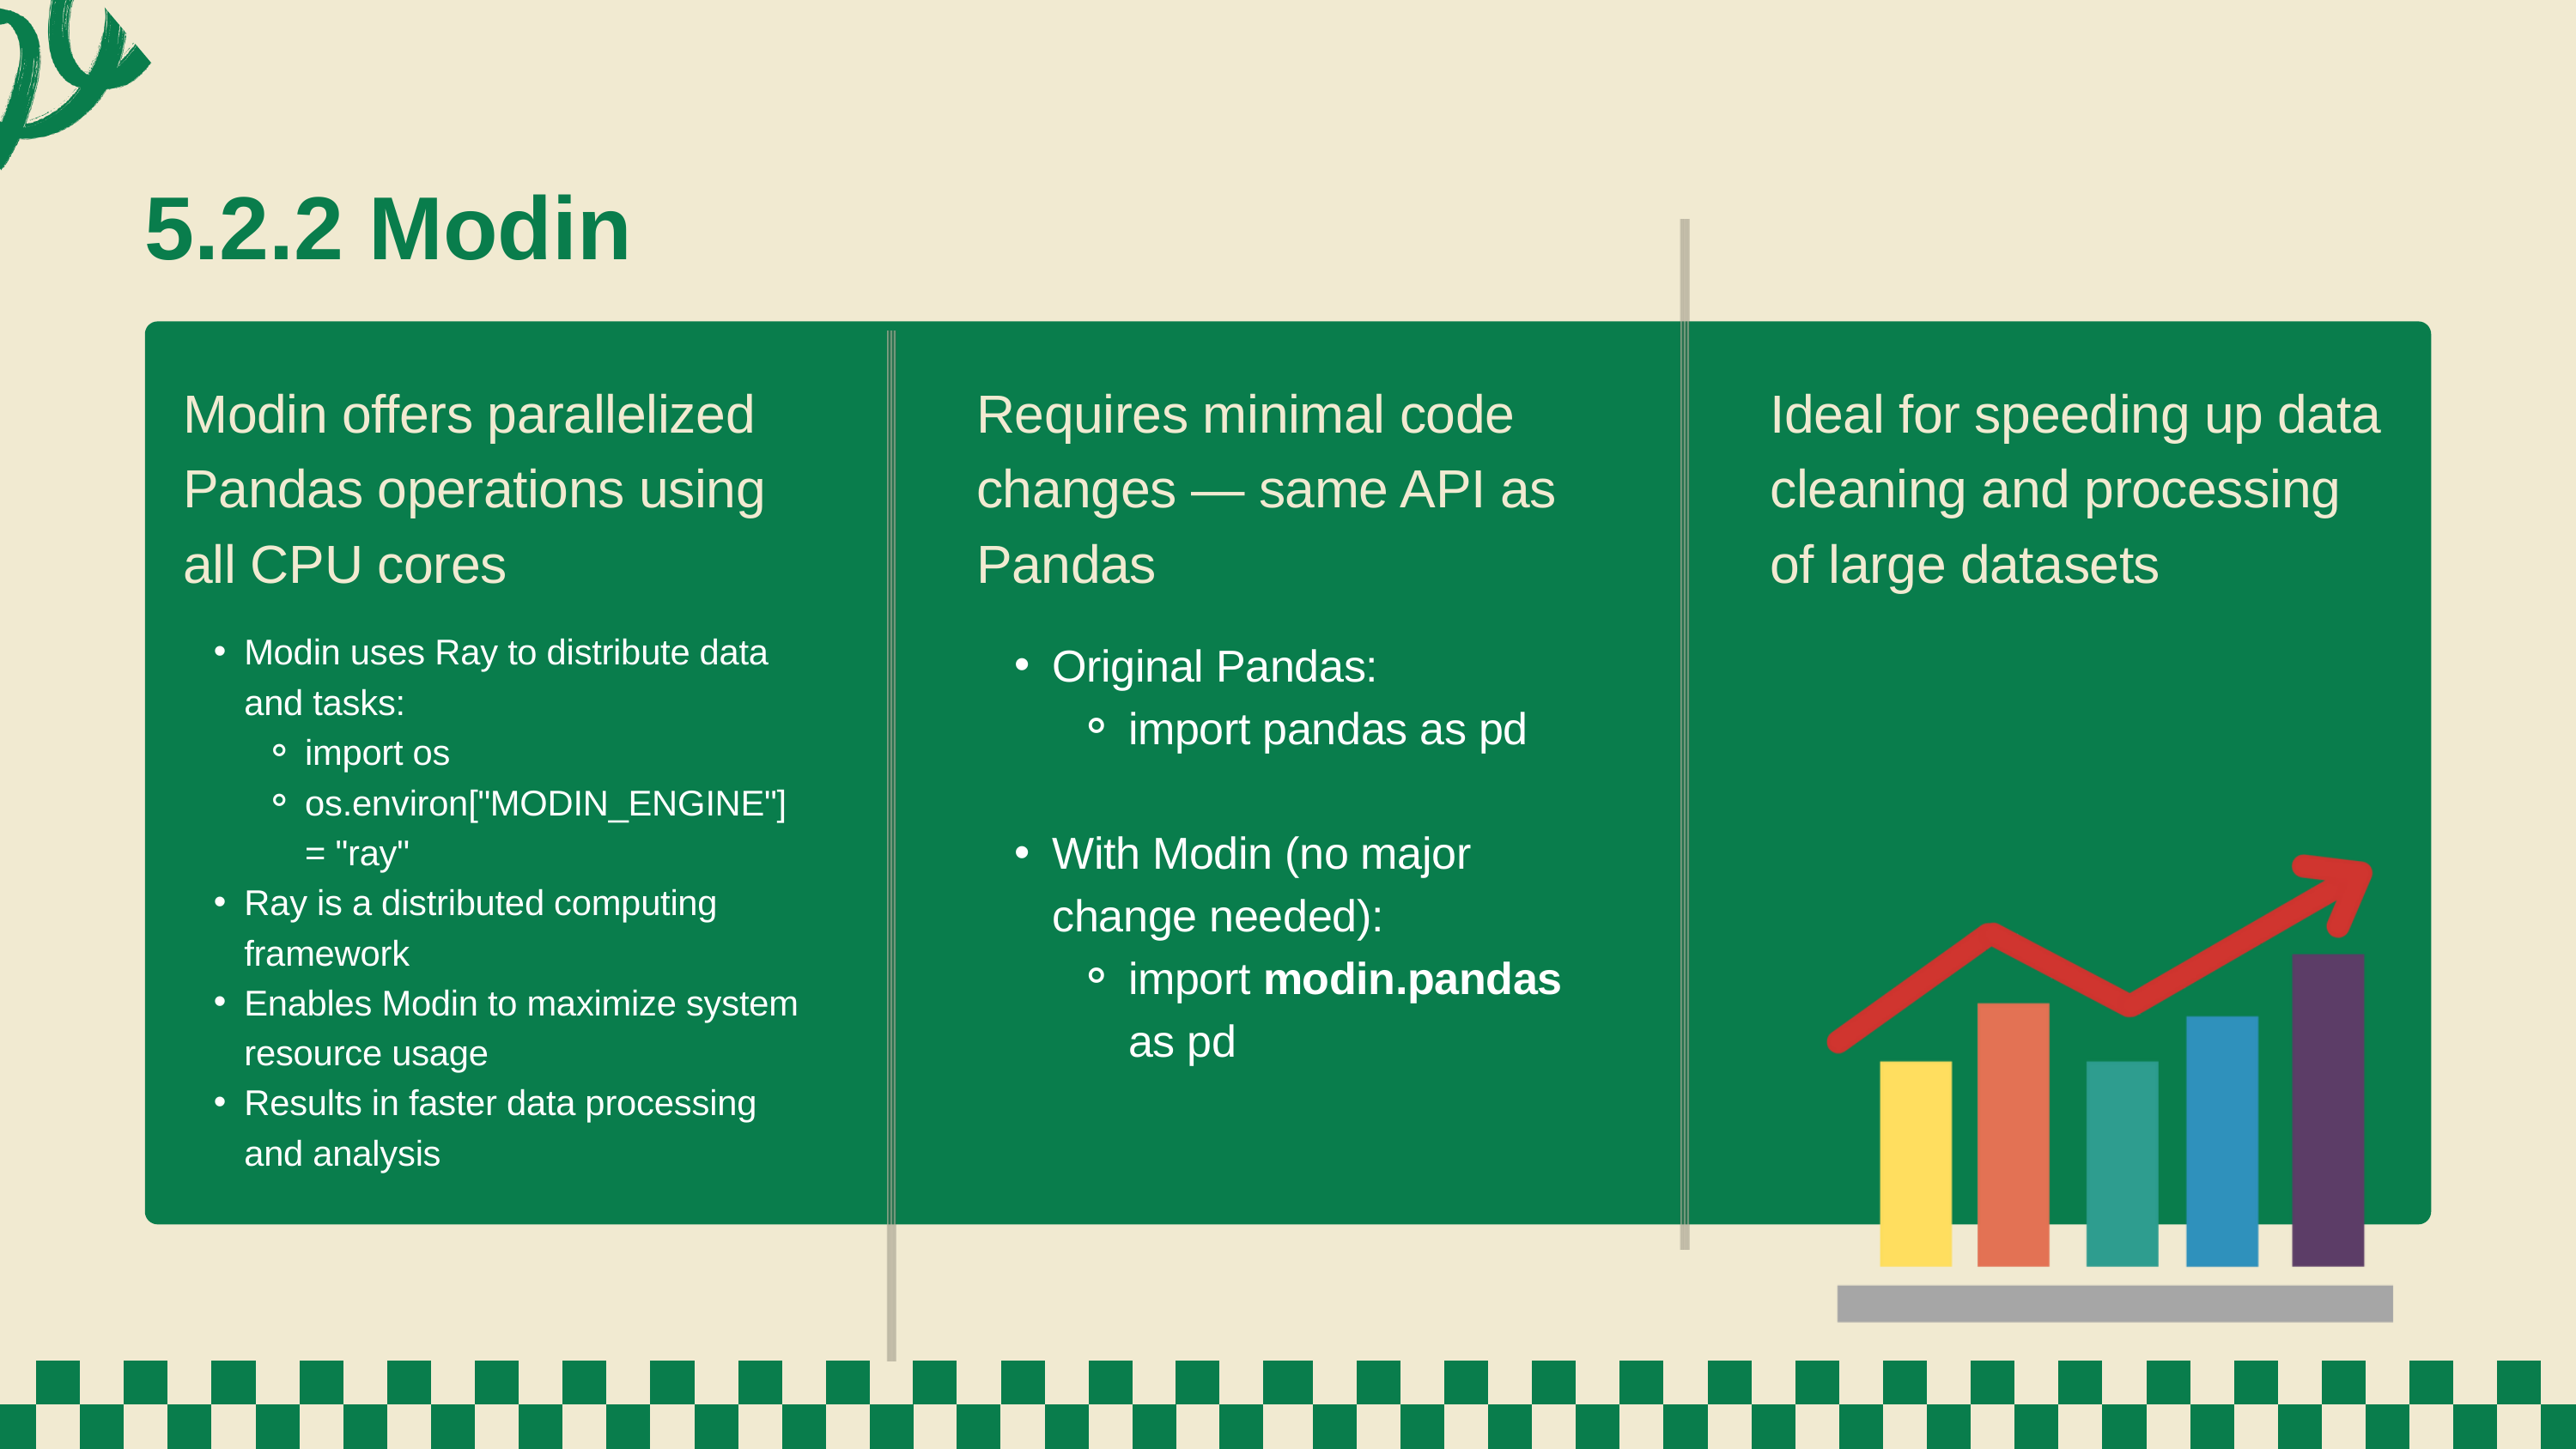

5.2.2 Modin

Modin offers parallelized Pandas operations using all CPU cores

Requires minimal code changes — same API as Pandas
Ideal for speeding up data cleaning and processing of large datasets
Modin uses Ray to distribute data and tasks:
import os
os.environ["MODIN_ENGINE"] = "ray"
Ray is a distributed computing framework
Enables Modin to maximize system resource usage
Results in faster data processing and analysis

Original Pandas:
import pandas as pd

With Modin (no major change needed):
import modin.pandas as pd